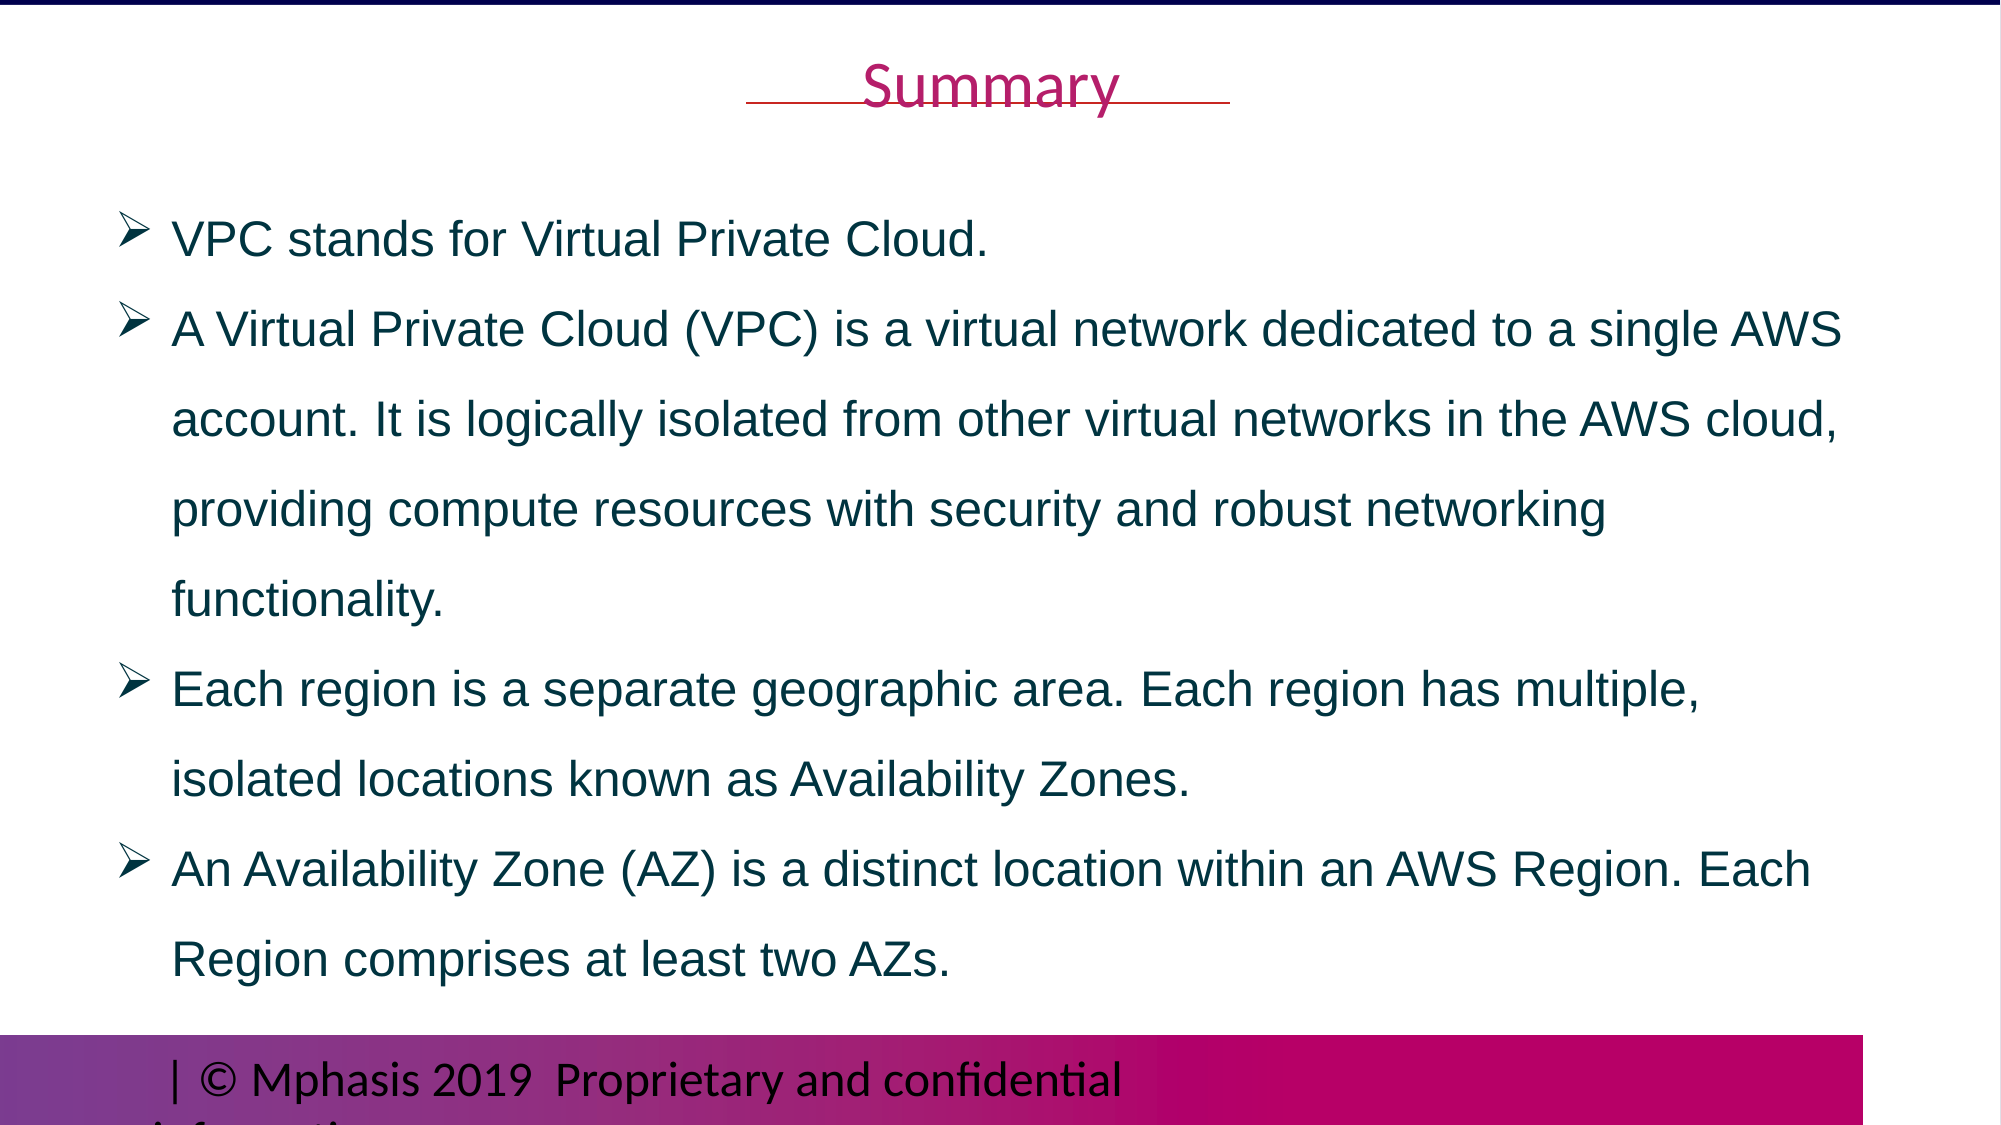

Summary
VPC stands for Virtual Private Cloud.
A Virtual Private Cloud (VPC) is a virtual network dedicated to a single AWS account. It is logically isolated from other virtual networks in the AWS cloud, providing compute resources with security and robust networking functionality.
Each region is a separate geographic area. Each region has multiple, isolated locations known as Availability Zones.
An Availability Zone (AZ) is a distinct location within an AWS Region. Each Region comprises at least two AZs.
 | © Mphasis 2019  Proprietary and confidential information
82